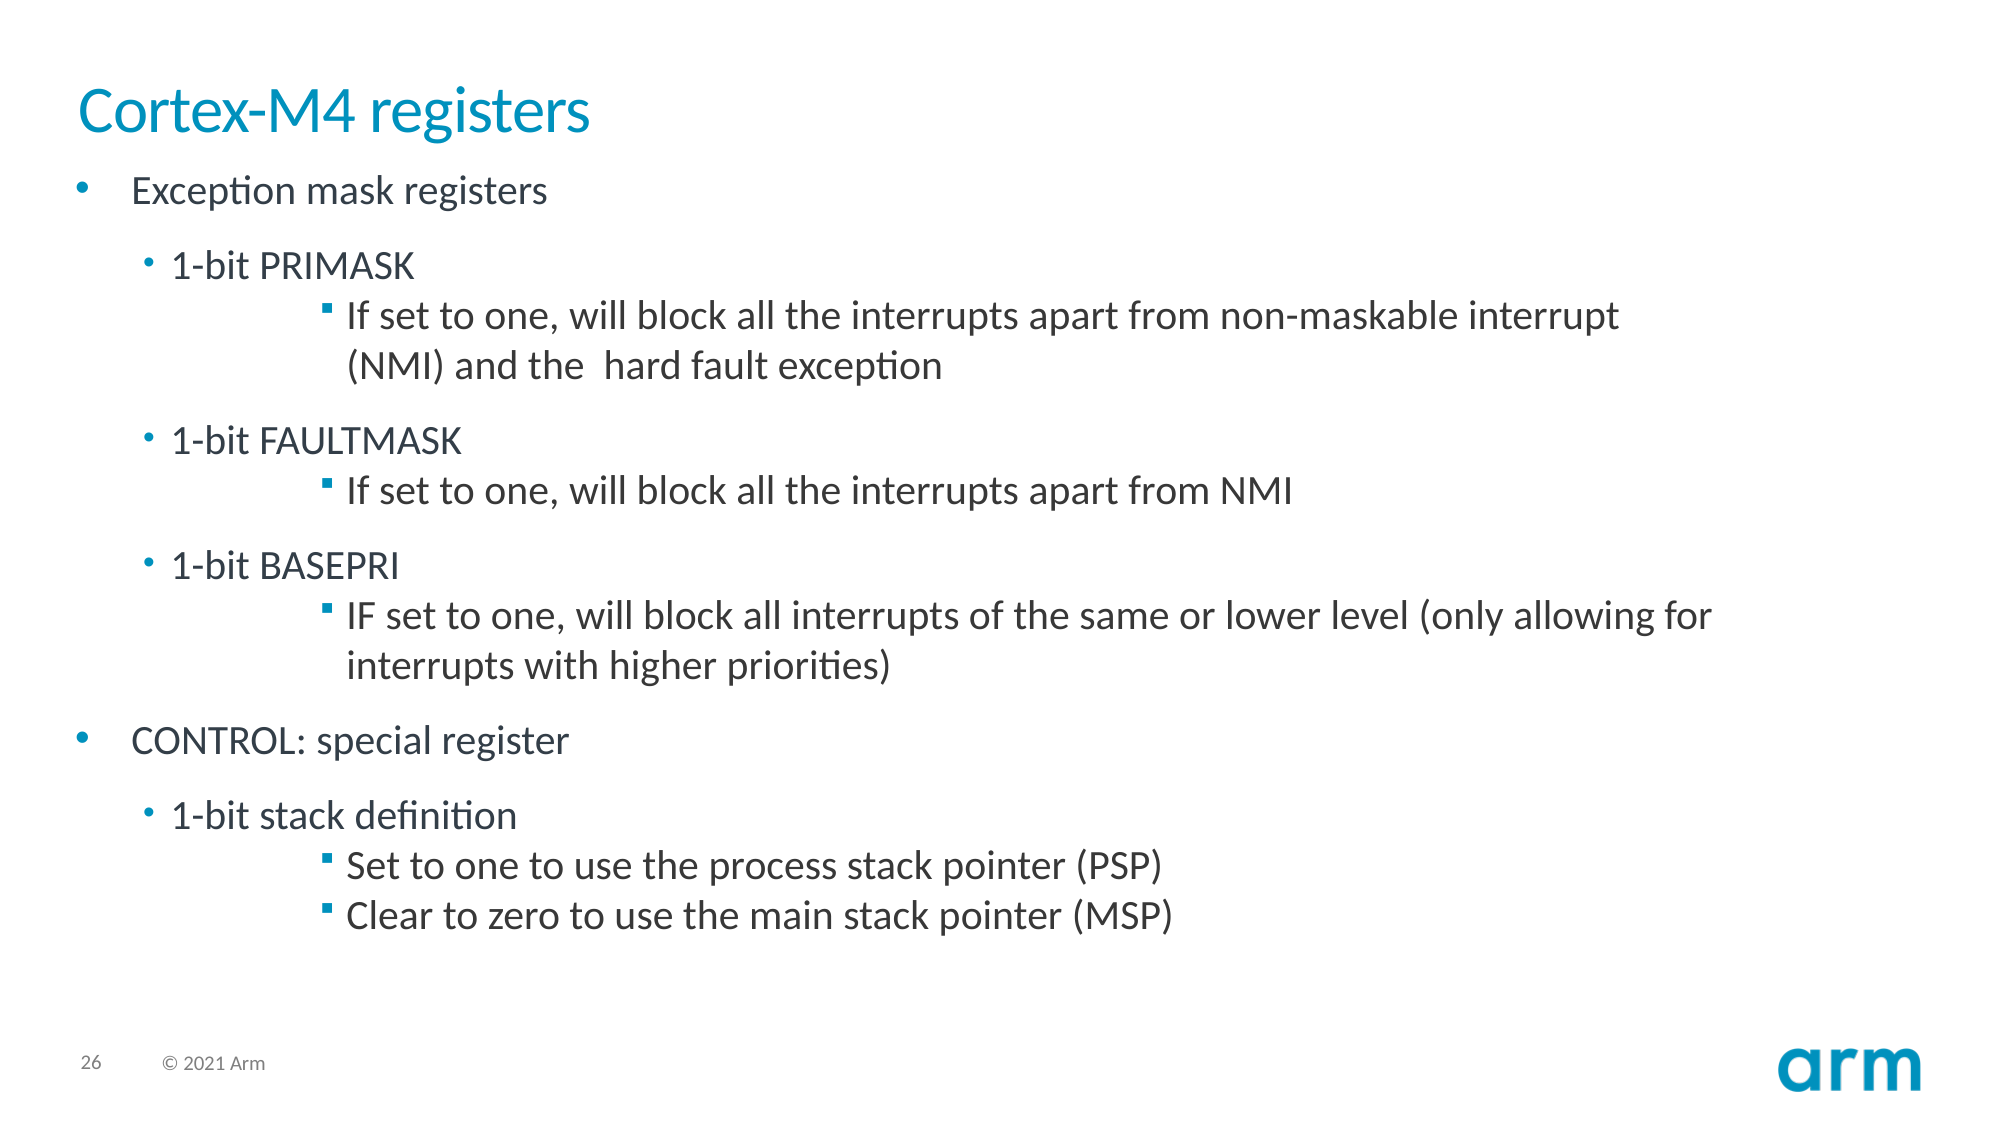

# Cortex-M4 registers
Exception mask registers
1-bit PRIMASK
If set to one, will block all the interrupts apart from non-maskable interrupt (NMI) and the  hard fault exception
1-bit FAULTMASK
If set to one, will block all the interrupts apart from NMI
1-bit BASEPRI
IF set to one, will block all interrupts of the same or lower level (only allowing for interrupts with higher priorities)
CONTROL: special register
1-bit stack definition
Set to one to use the process stack pointer (PSP)
Clear to zero to use the main stack pointer (MSP)